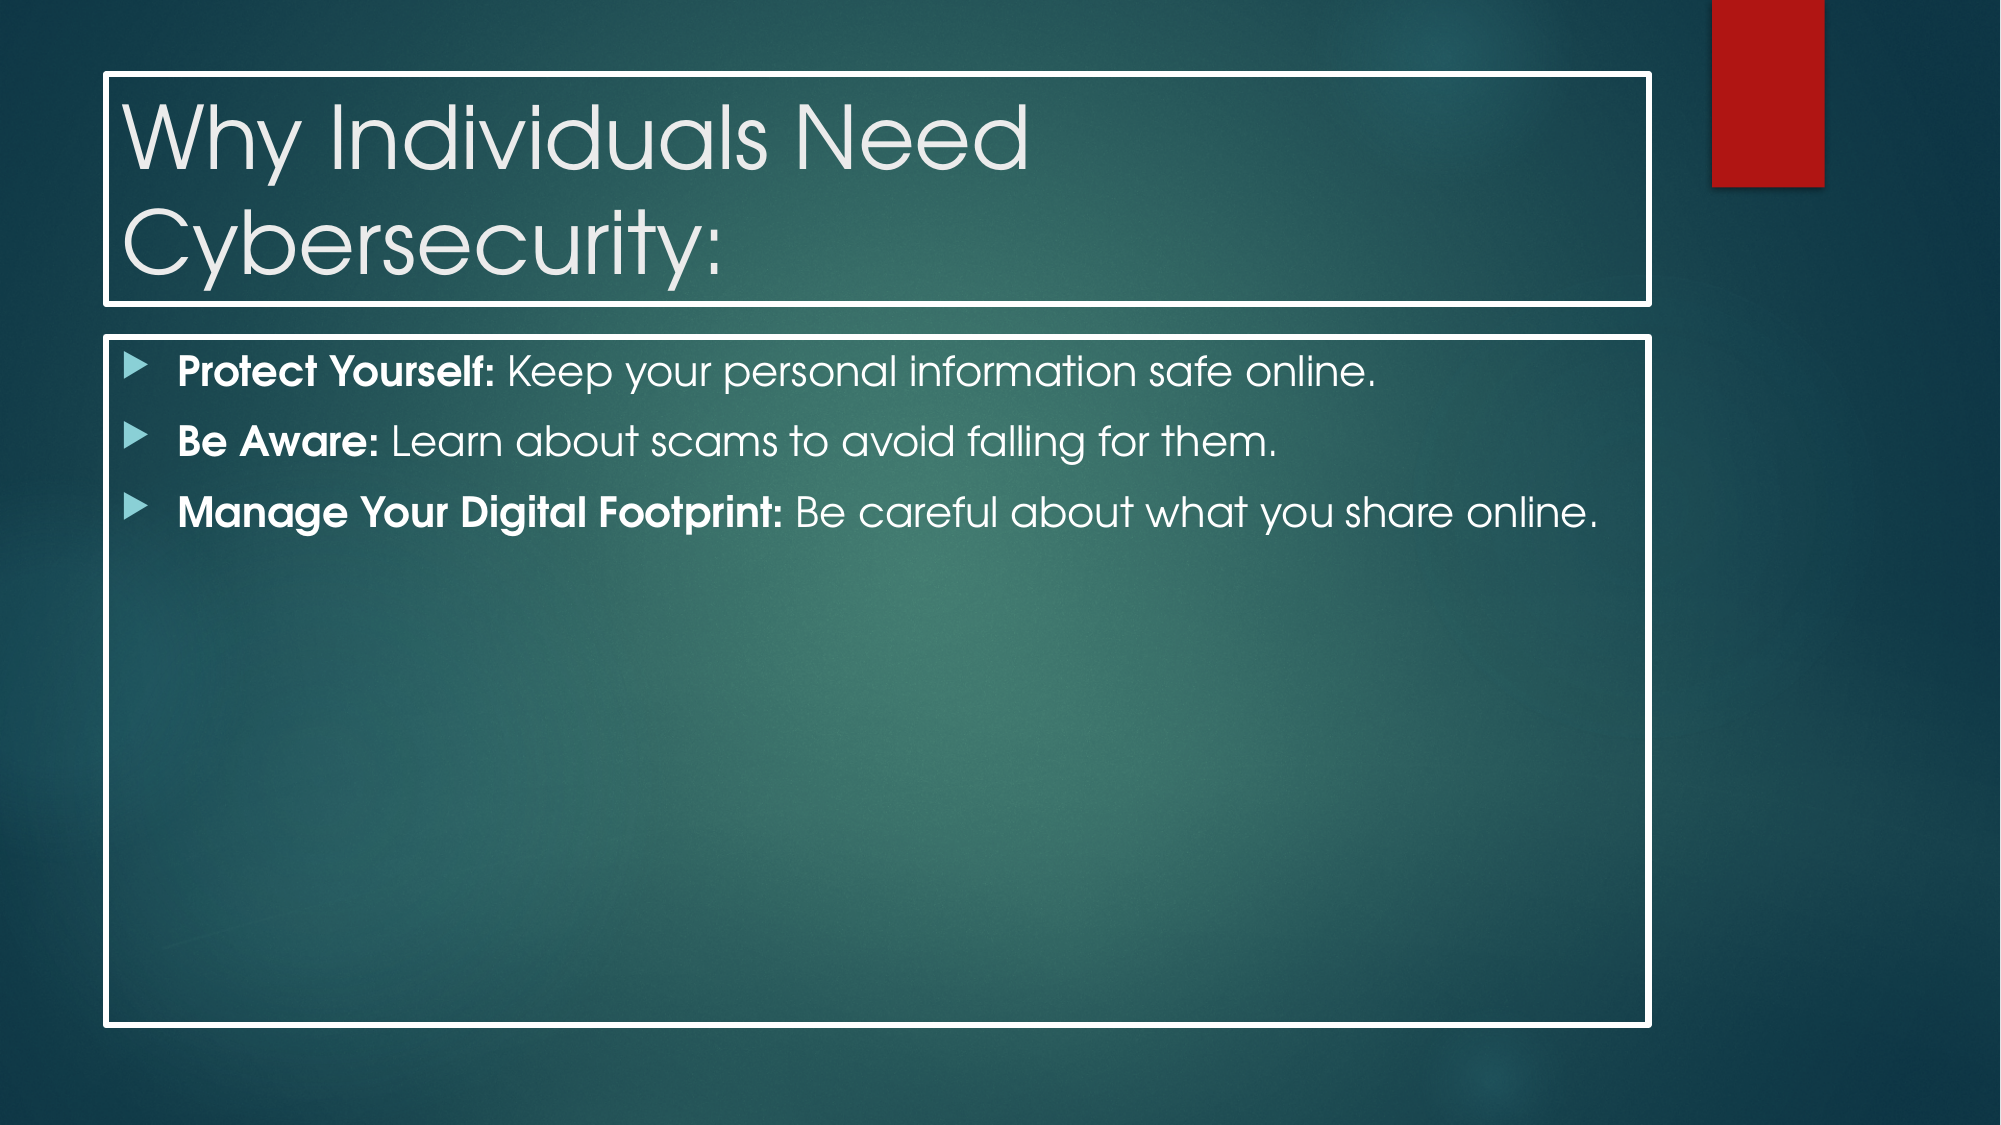

# Why Individuals Need Cybersecurity:
Protect Yourself: Keep your personal information safe online.
Be Aware: Learn about scams to avoid falling for them.
Manage Your Digital Footprint: Be careful about what you share online.